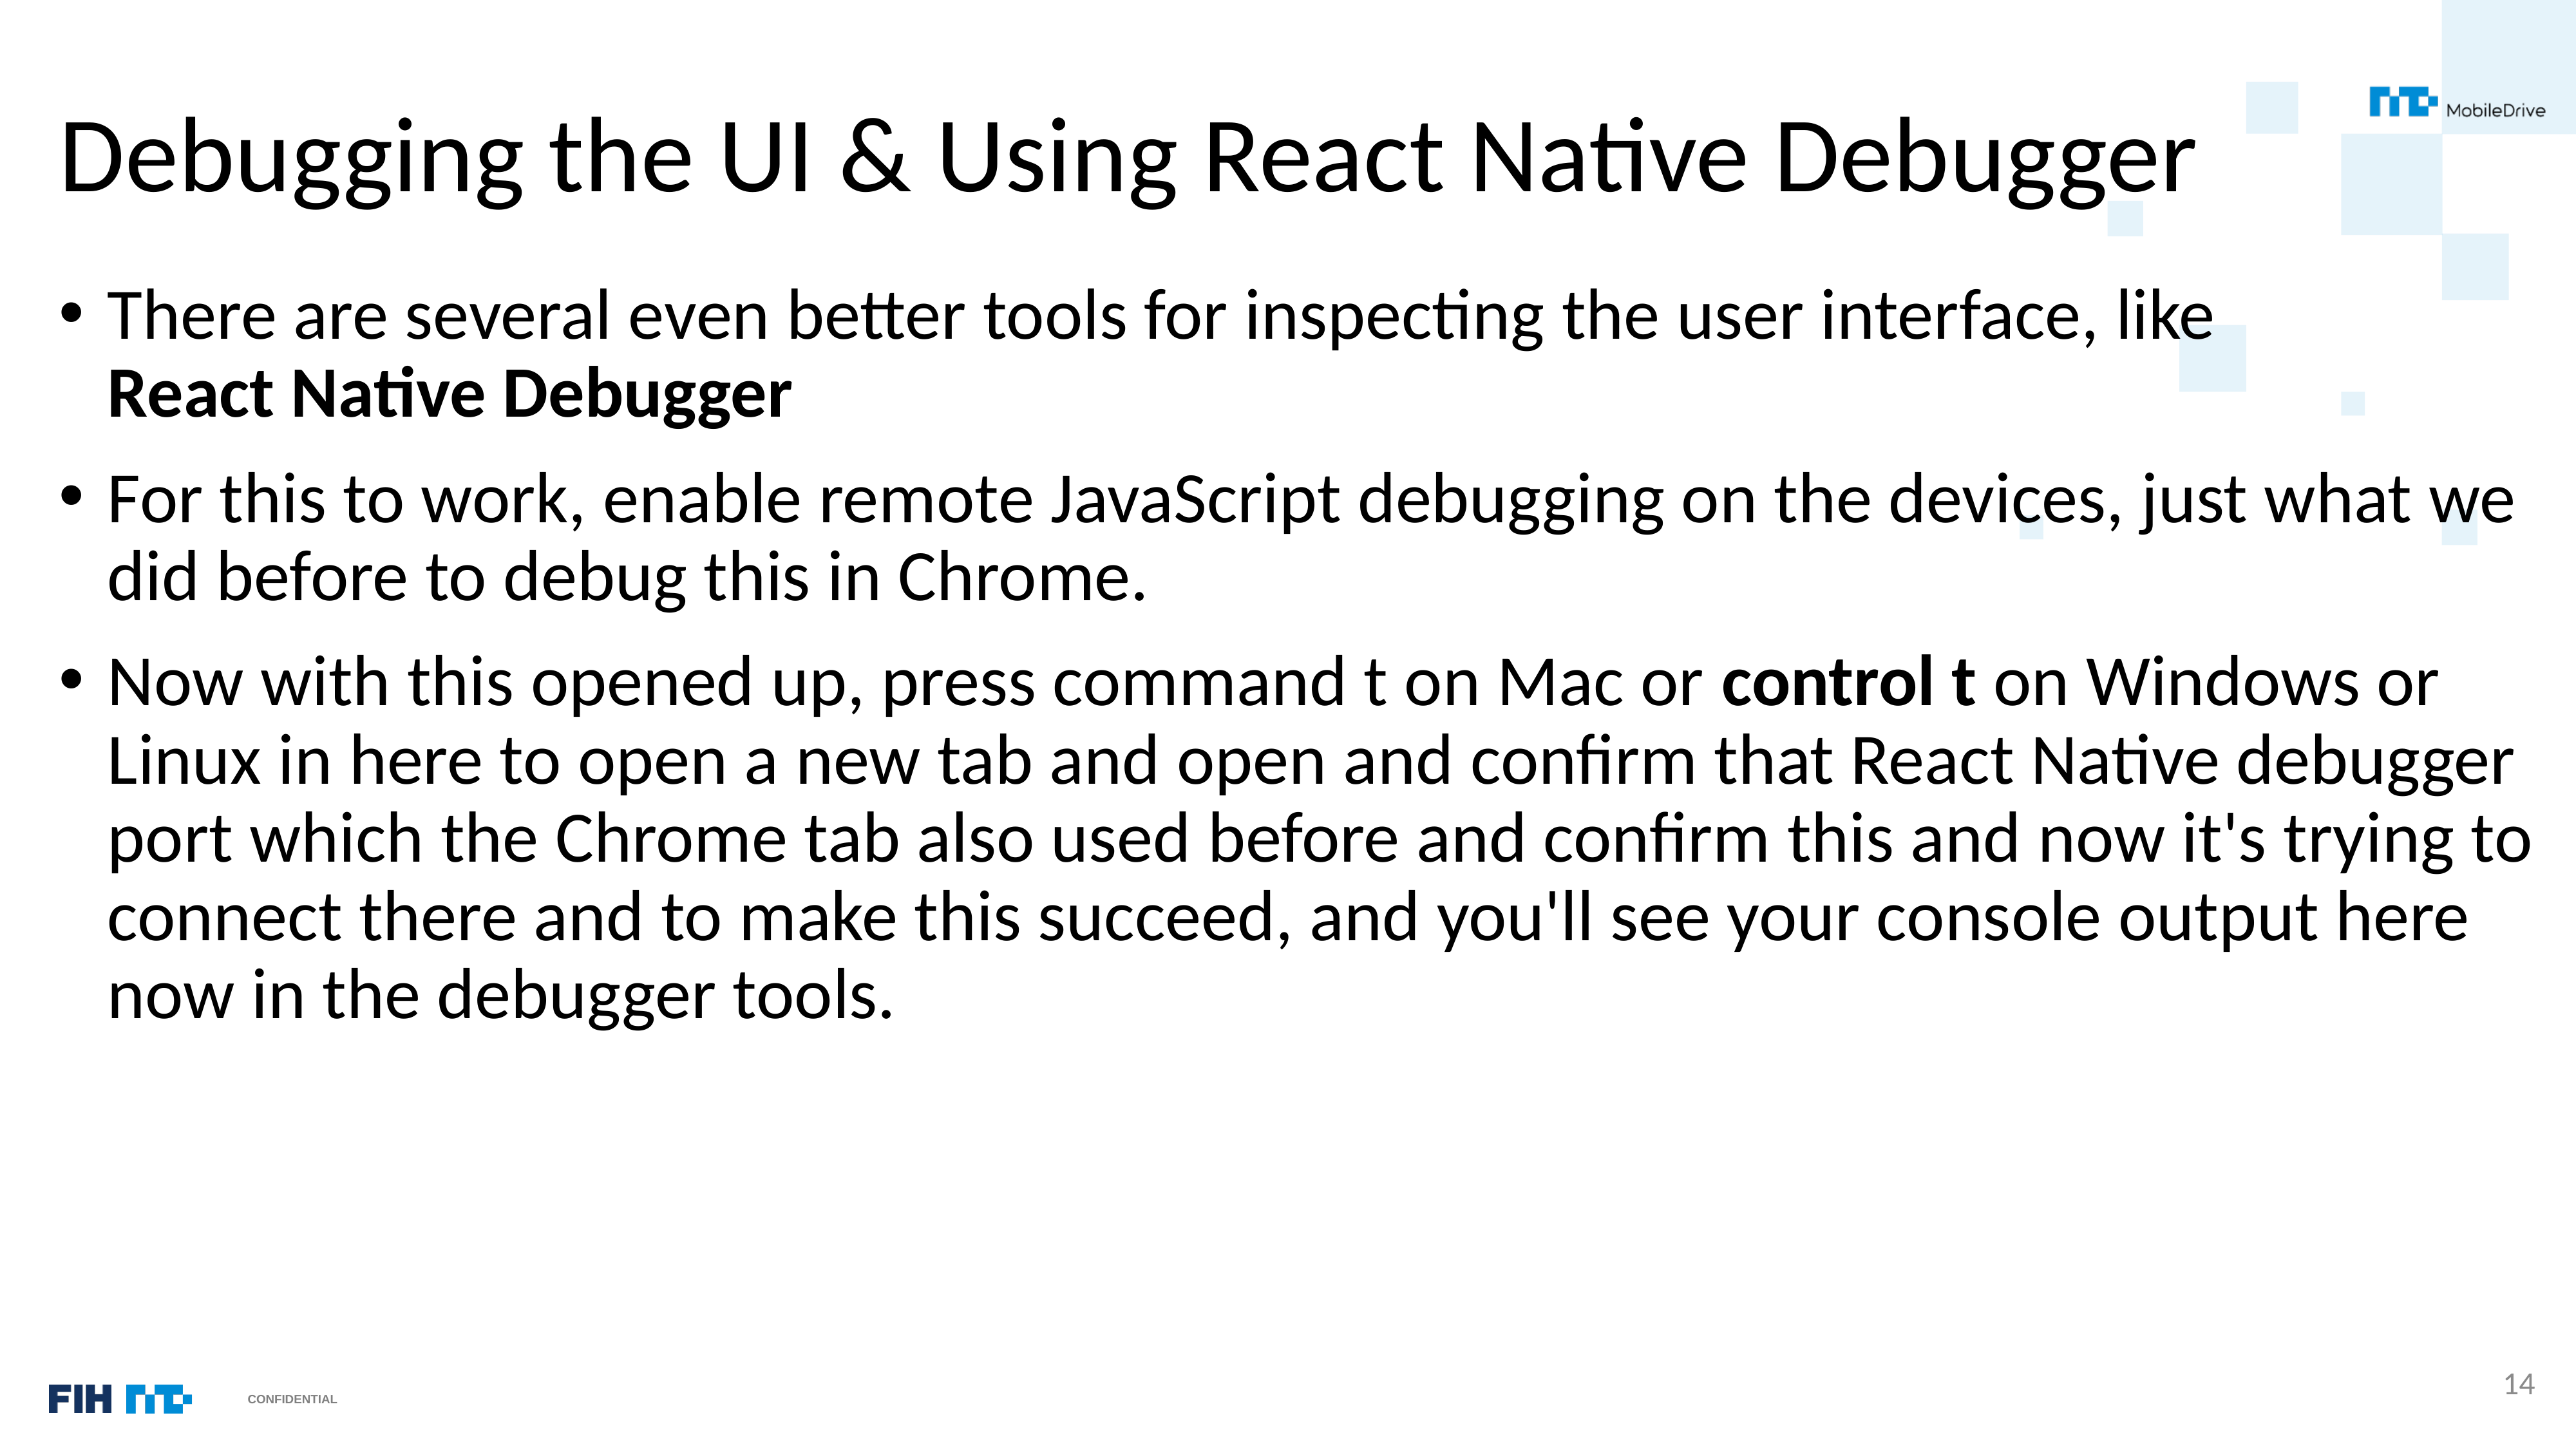

# Debugging the UI & Using React Native Debugger
There are several even better tools for inspecting the user interface, like
React Native Debugger
For this to work, enable remote JavaScript debugging on the devices, just what we did before to debug this in Chrome.
Now with this opened up, press command t on Mac or control t on Windows or Linux in here to open a new tab and open and confirm that React Native debugger port which the Chrome tab also used before and confirm this and now it's trying to connect there and to make this succeed, and you'll see your console output here now in the debugger tools.
14